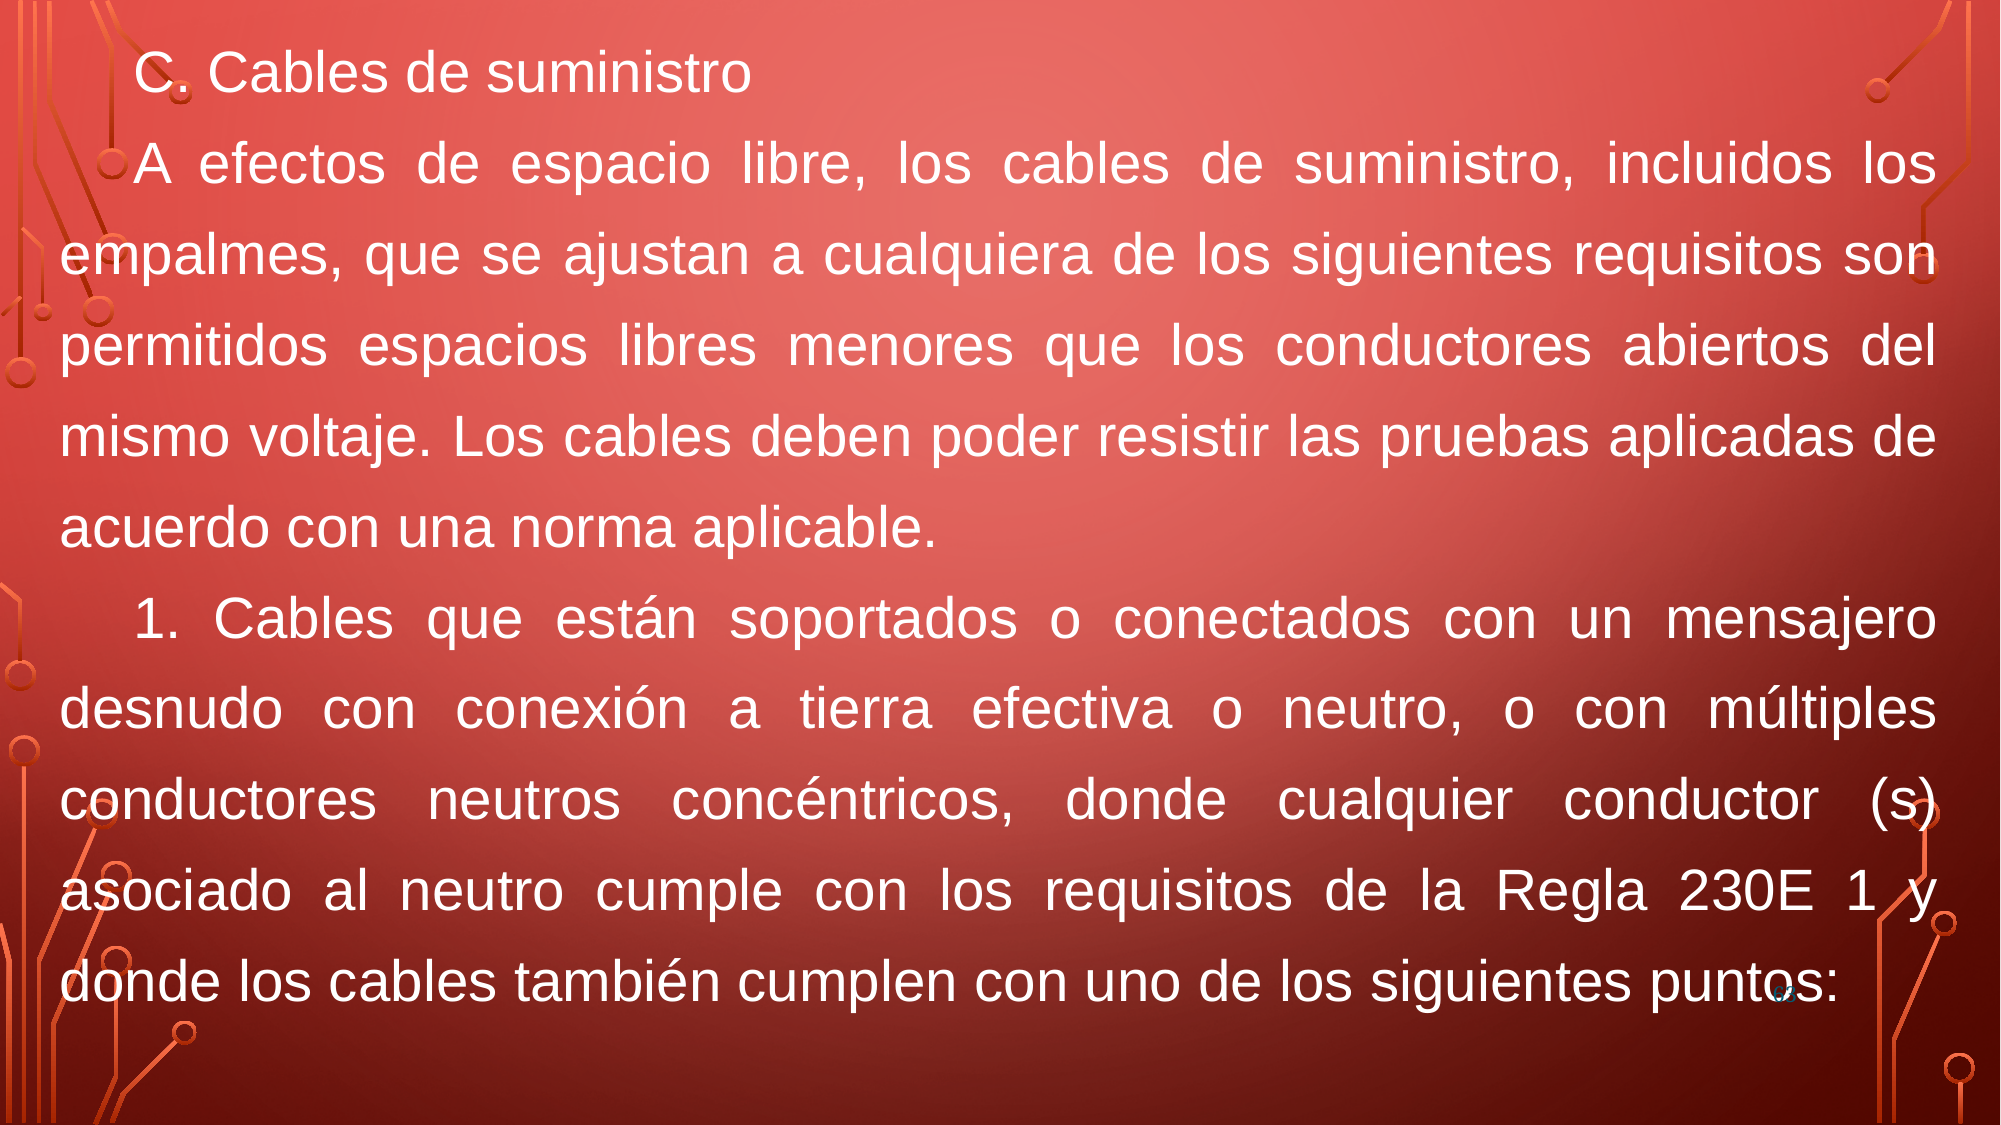

C. Cables de suministro
A efectos de espacio libre, los cables de suministro, incluidos los empalmes, que se ajustan a cualquiera de los siguientes requisitos son permitidos espacios libres menores que los conductores abiertos del mismo voltaje. Los cables deben poder resistir las pruebas aplicadas de acuerdo con una norma aplicable.
1. Cables que están soportados o conectados con un mensajero desnudo con conexión a tierra efectiva o neutro, o con múltiples conductores neutros concéntricos, donde cualquier conductor (s) asociado al neutro cumple con los requisitos de la Regla 230E 1 y donde los cables también cumplen con uno de los siguientes puntos:
63